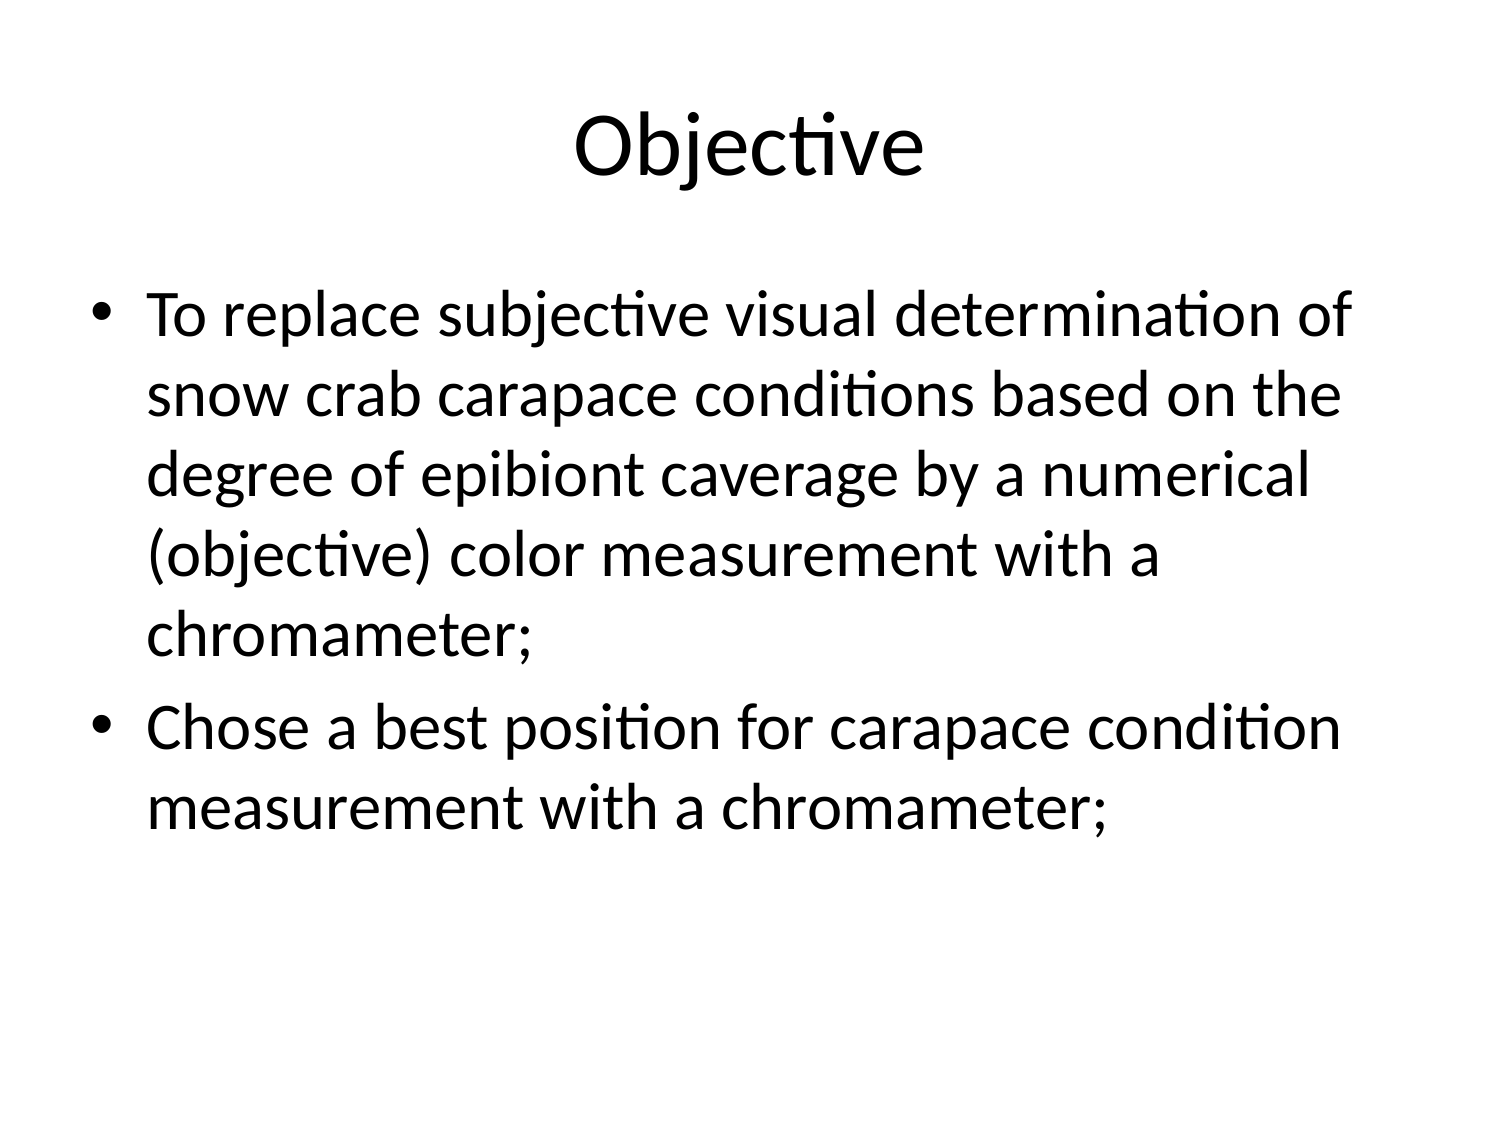

# Objective
To replace subjective visual determination of snow crab carapace conditions based on the degree of epibiont caverage by a numerical (objective) color measurement with a chromameter;
Chose a best position for carapace condition measurement with a chromameter;